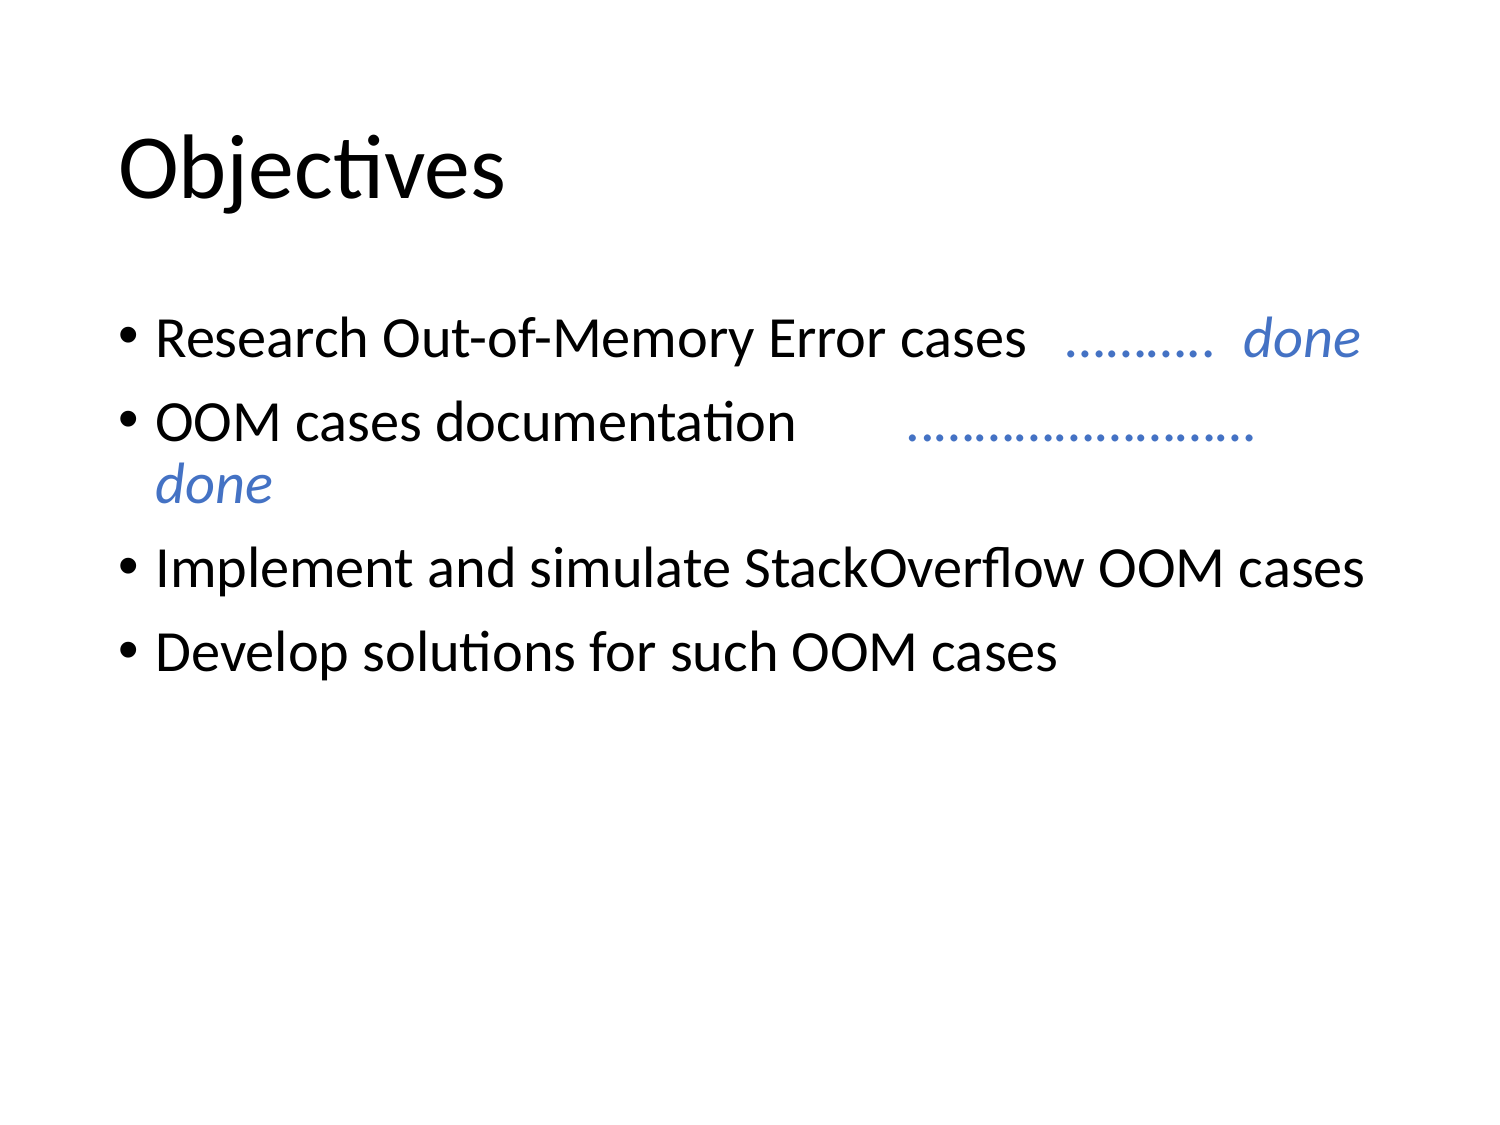

# Objectives
Research Out-of-Memory Error cases   ………..  done
OOM cases documentation  	..……………………  done
Implement and simulate StackOverflow OOM cases
Develop solutions for such OOM cases